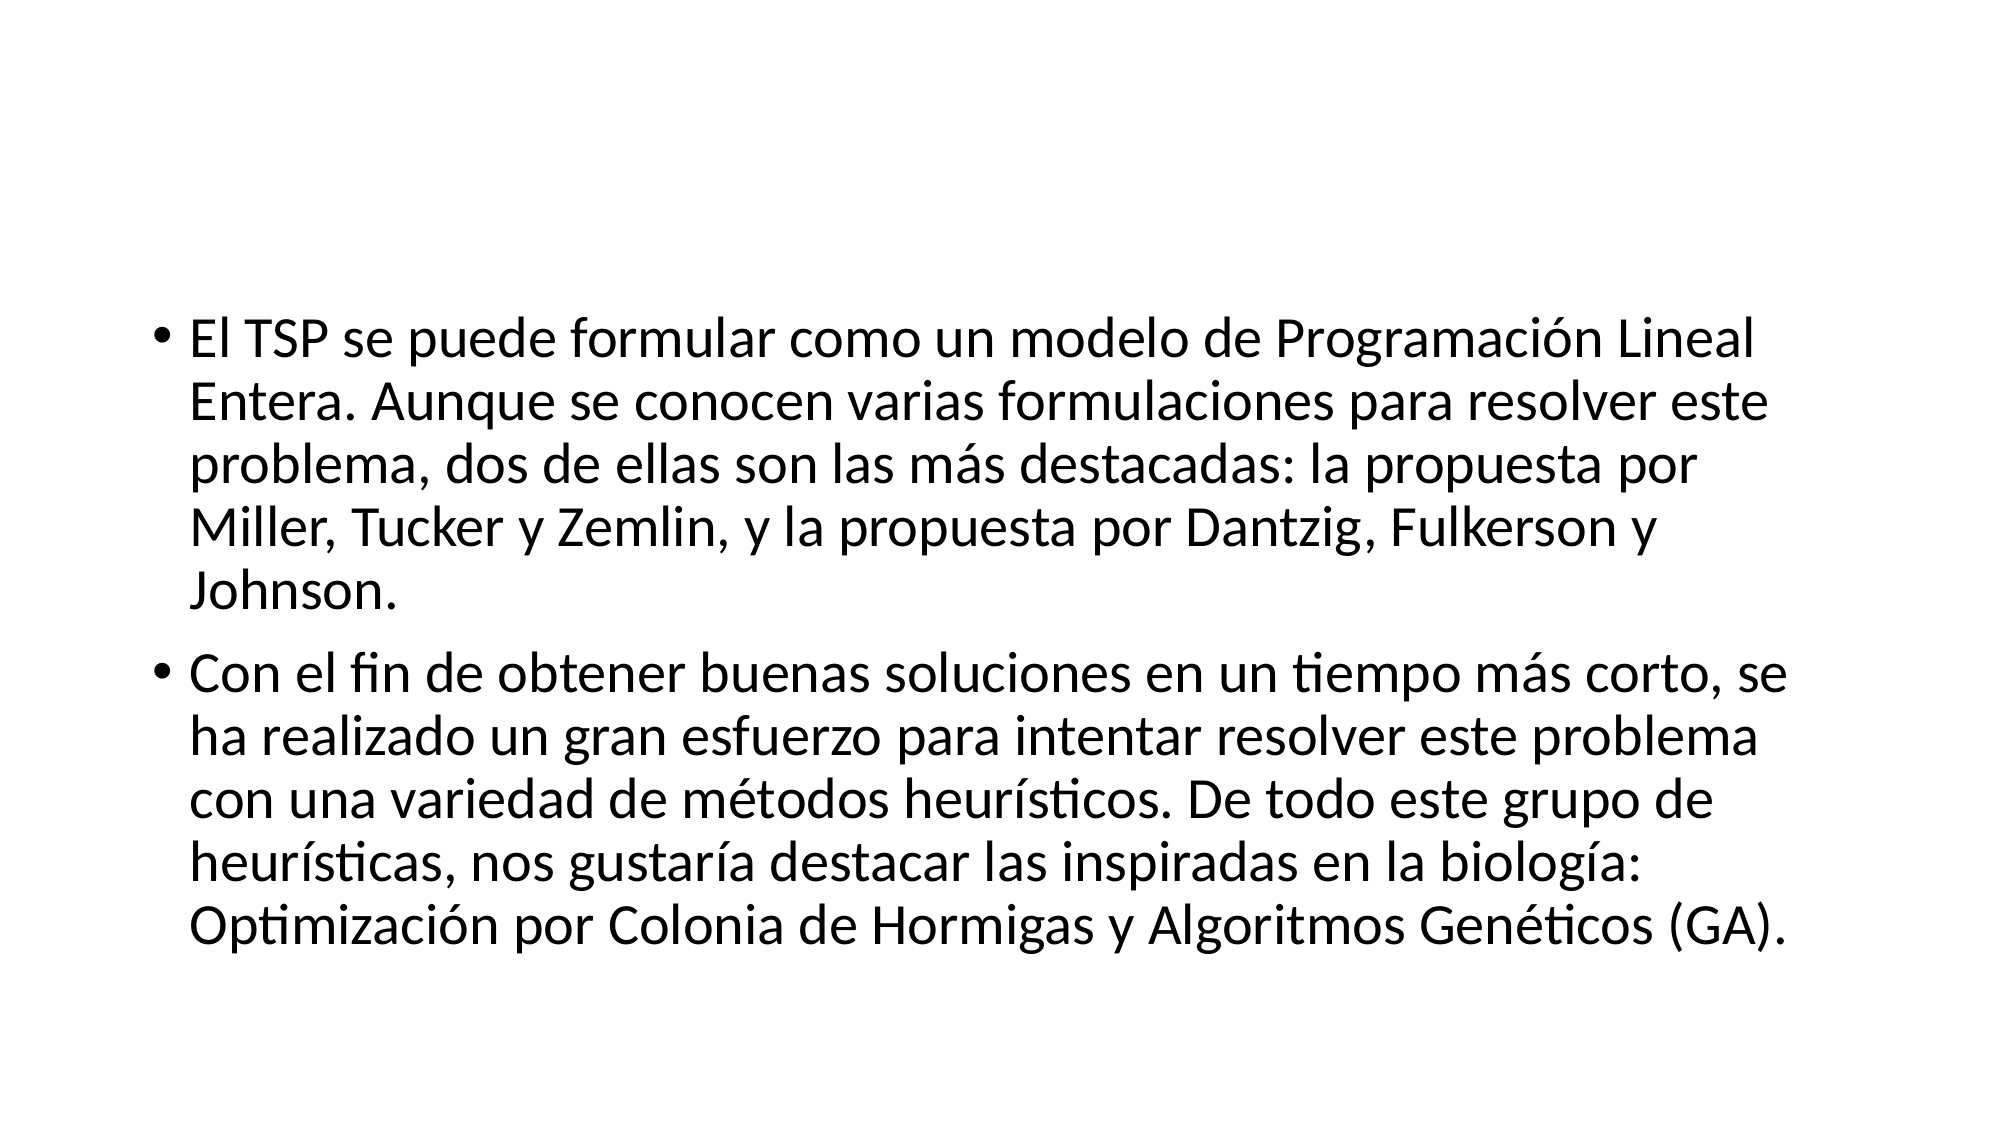

#
El TSP se puede formular como un modelo de Programación Lineal Entera. Aunque se conocen varias formulaciones para resolver este problema, dos de ellas son las más destacadas: la propuesta por Miller, Tucker y Zemlin, y la propuesta por Dantzig, Fulkerson y Johnson.
Con el fin de obtener buenas soluciones en un tiempo más corto, se ha realizado un gran esfuerzo para intentar resolver este problema con una variedad de métodos heurísticos. De todo este grupo de heurísticas, nos gustaría destacar las inspiradas en la biología: Optimización por Colonia de Hormigas y Algoritmos Genéticos (GA).